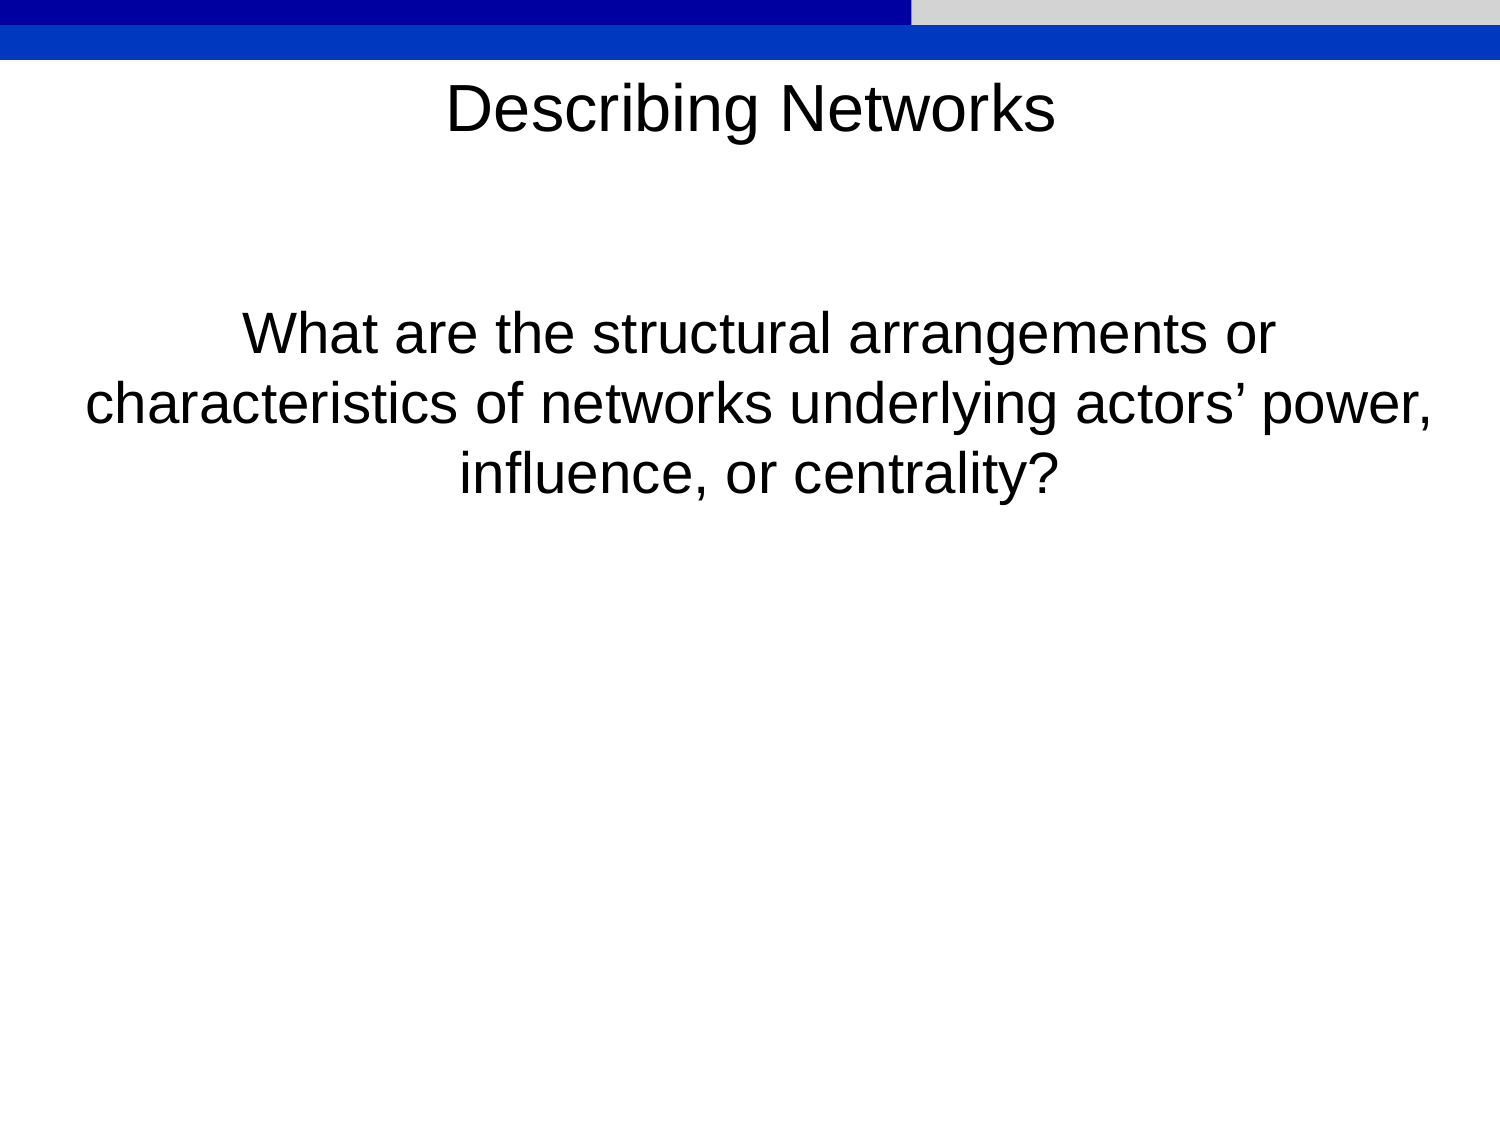

Describing Networks
What are the structural arrangements or characteristics of networks underlying actors’ power, influence, or centrality?